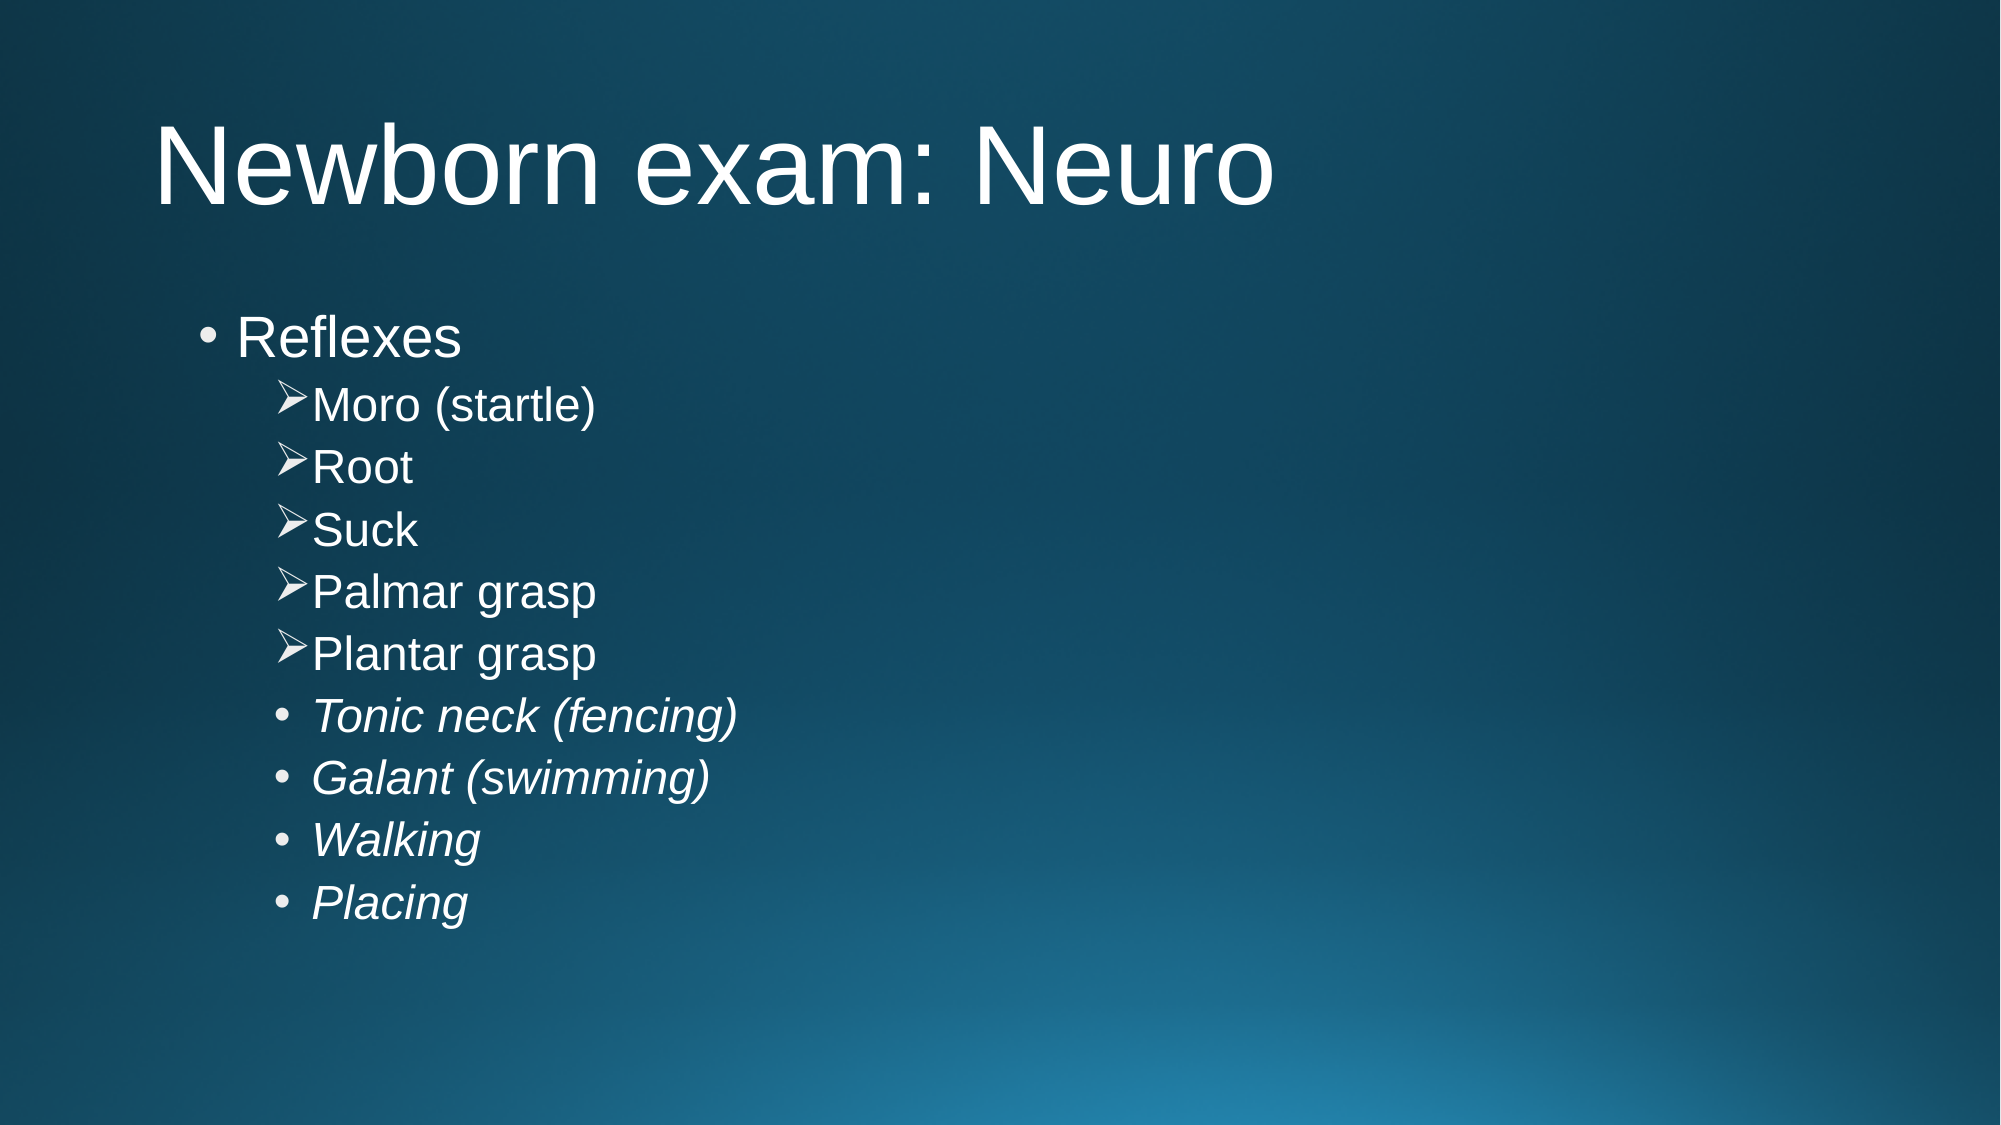

# Newborn exam: Neuro
Reflexes
Moro (startle)
Root
Suck
Palmar grasp
Plantar grasp
Tonic neck (fencing)
Galant (swimming)
Walking
Placing